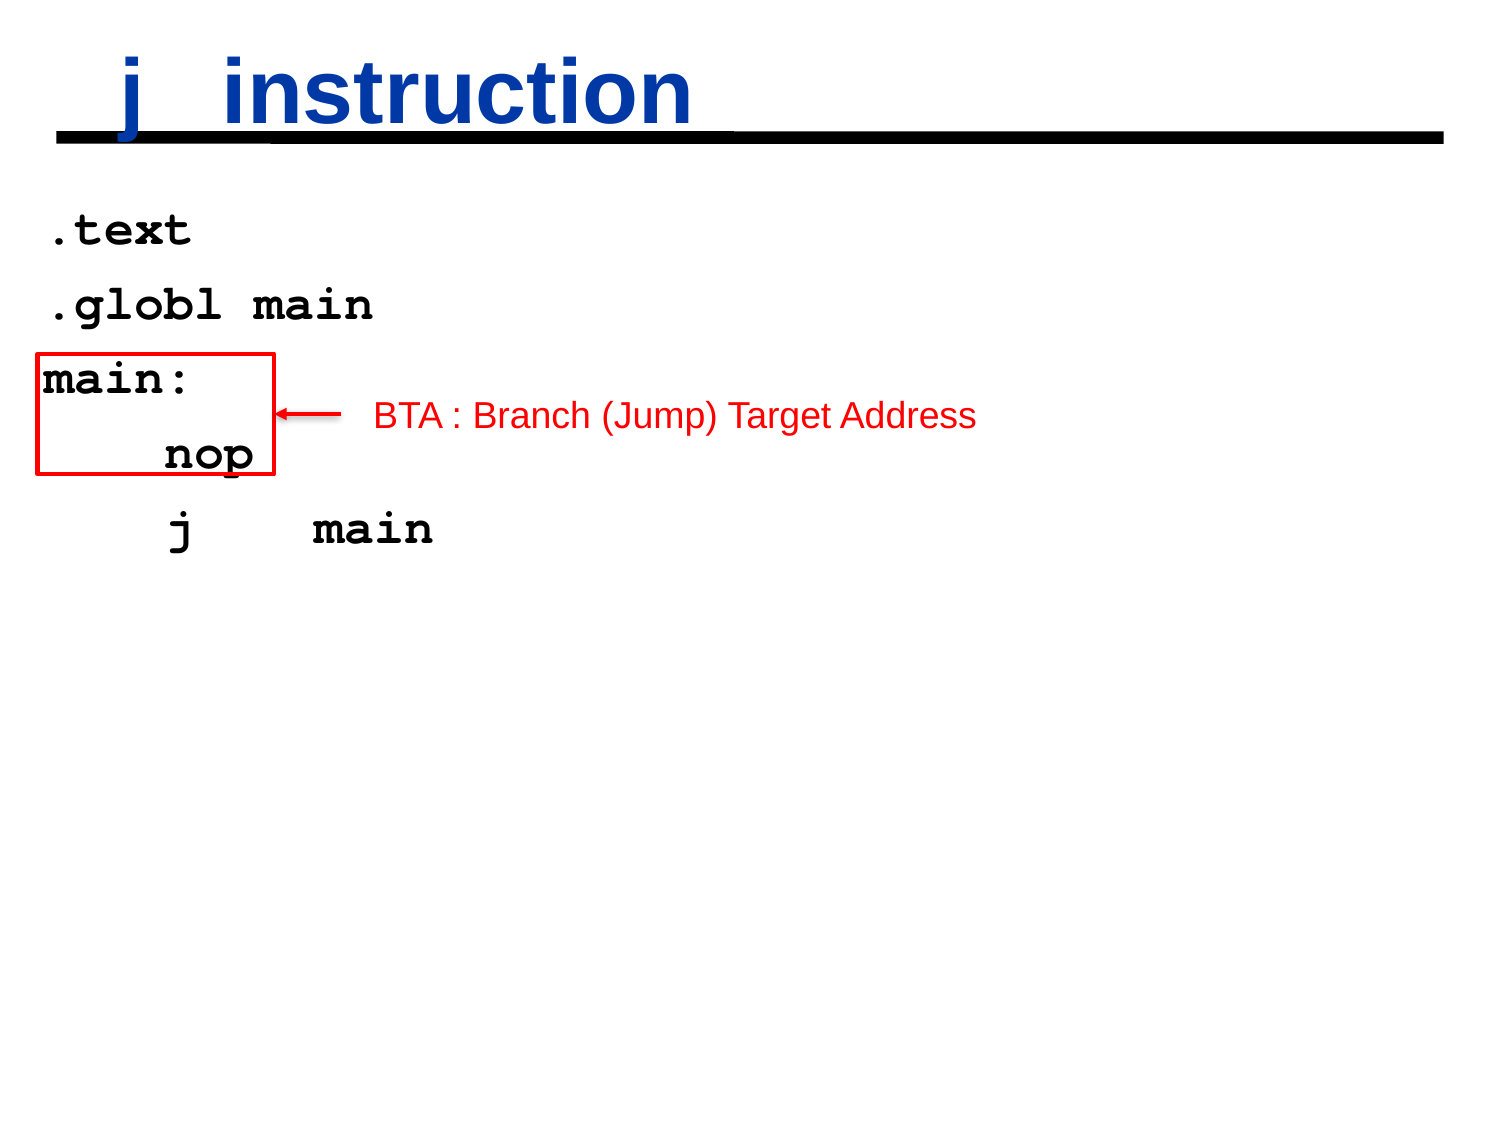

j   instruction
#
.text
.globl main
main:
    nop
    j    main

BTA : Branch (Jump) Target Address